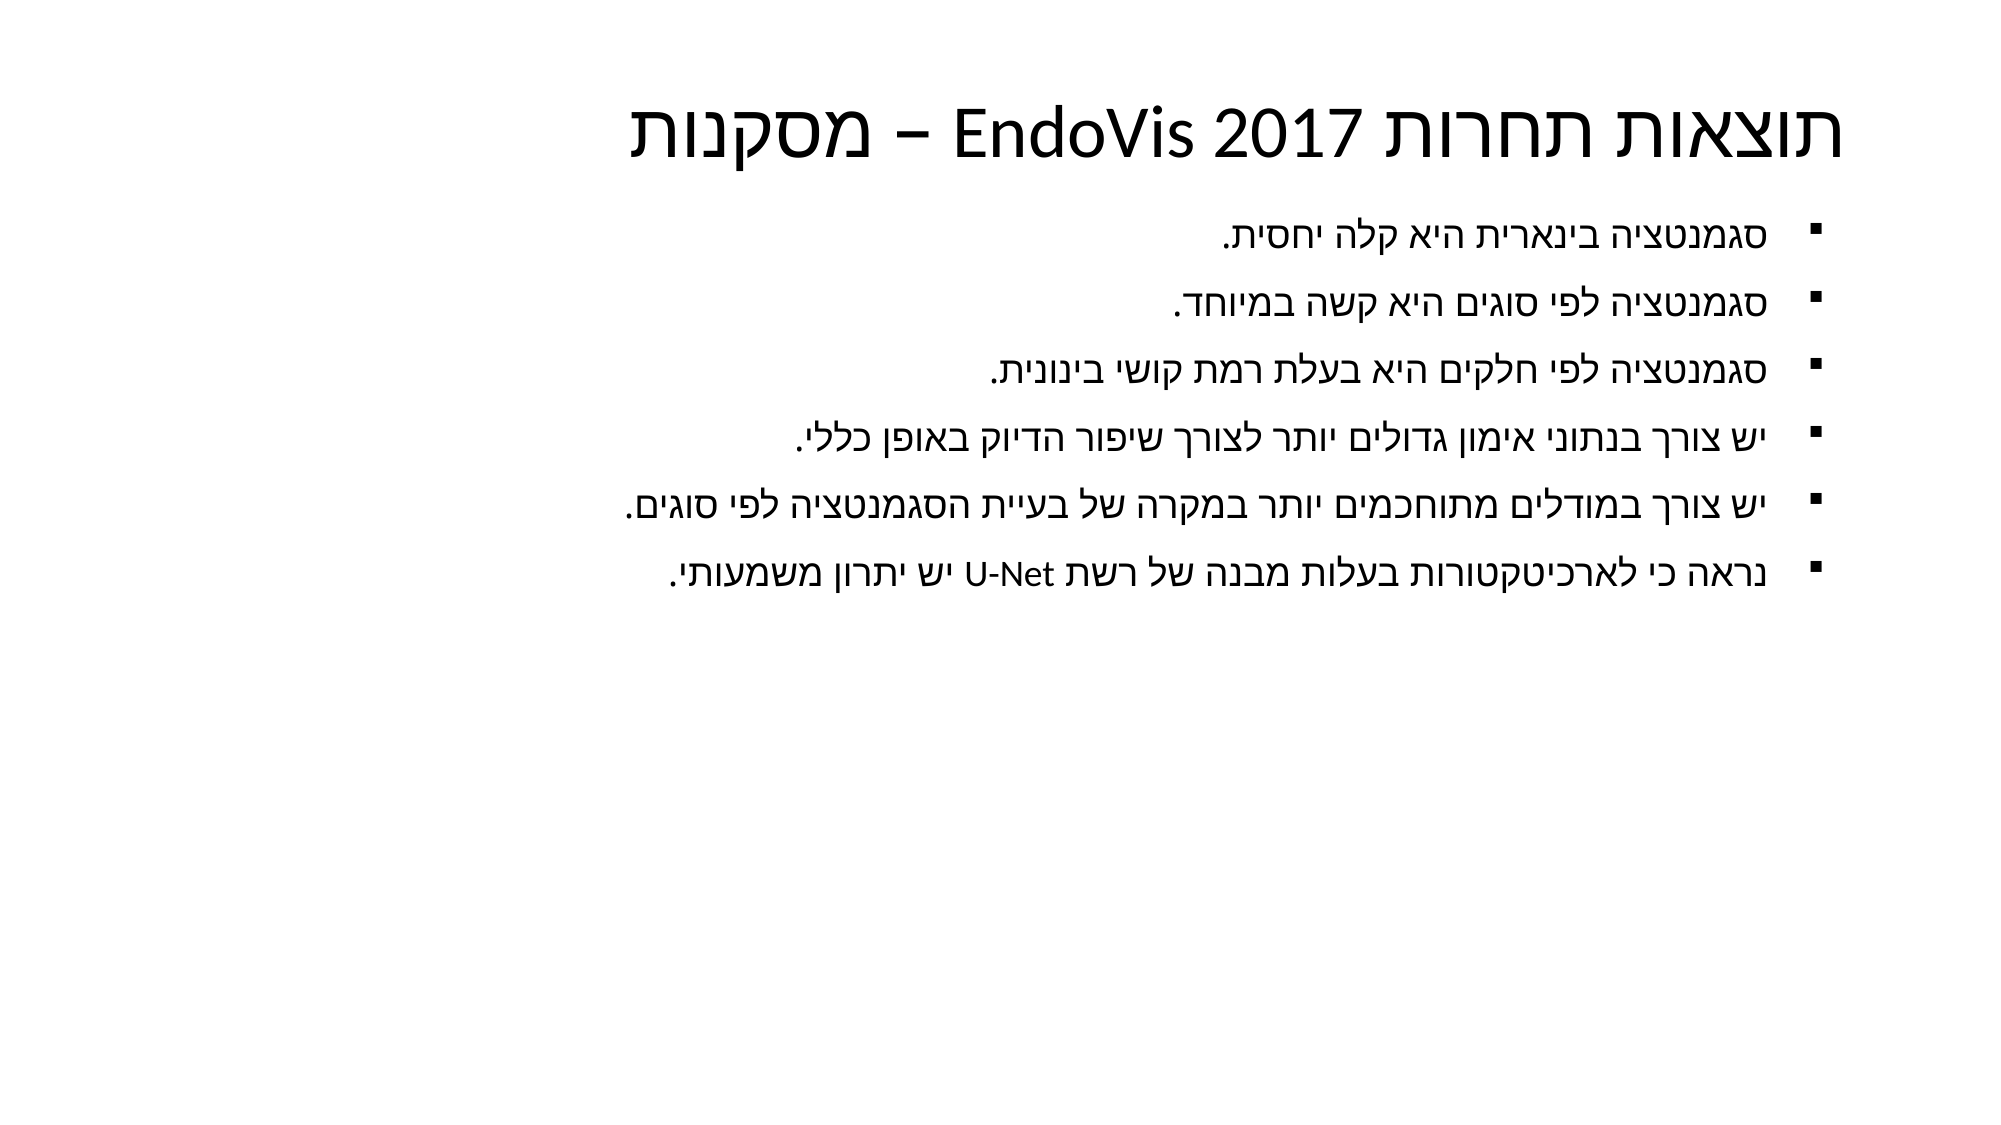

תוצאות תחרות EndoVis 2017 – מסקנות
סגמנטציה בינארית היא קלה יחסית.
סגמנטציה לפי סוגים היא קשה במיוחד.
סגמנטציה לפי חלקים היא בעלת רמת קושי בינונית.
יש צורך בנתוני אימון גדולים יותר לצורך שיפור הדיוק באופן כללי.
יש צורך במודלים מתוחכמים יותר במקרה של בעיית הסגמנטציה לפי סוגים.
נראה כי לארכיטקטורות בעלות מבנה של רשת U-Net יש יתרון משמעותי.